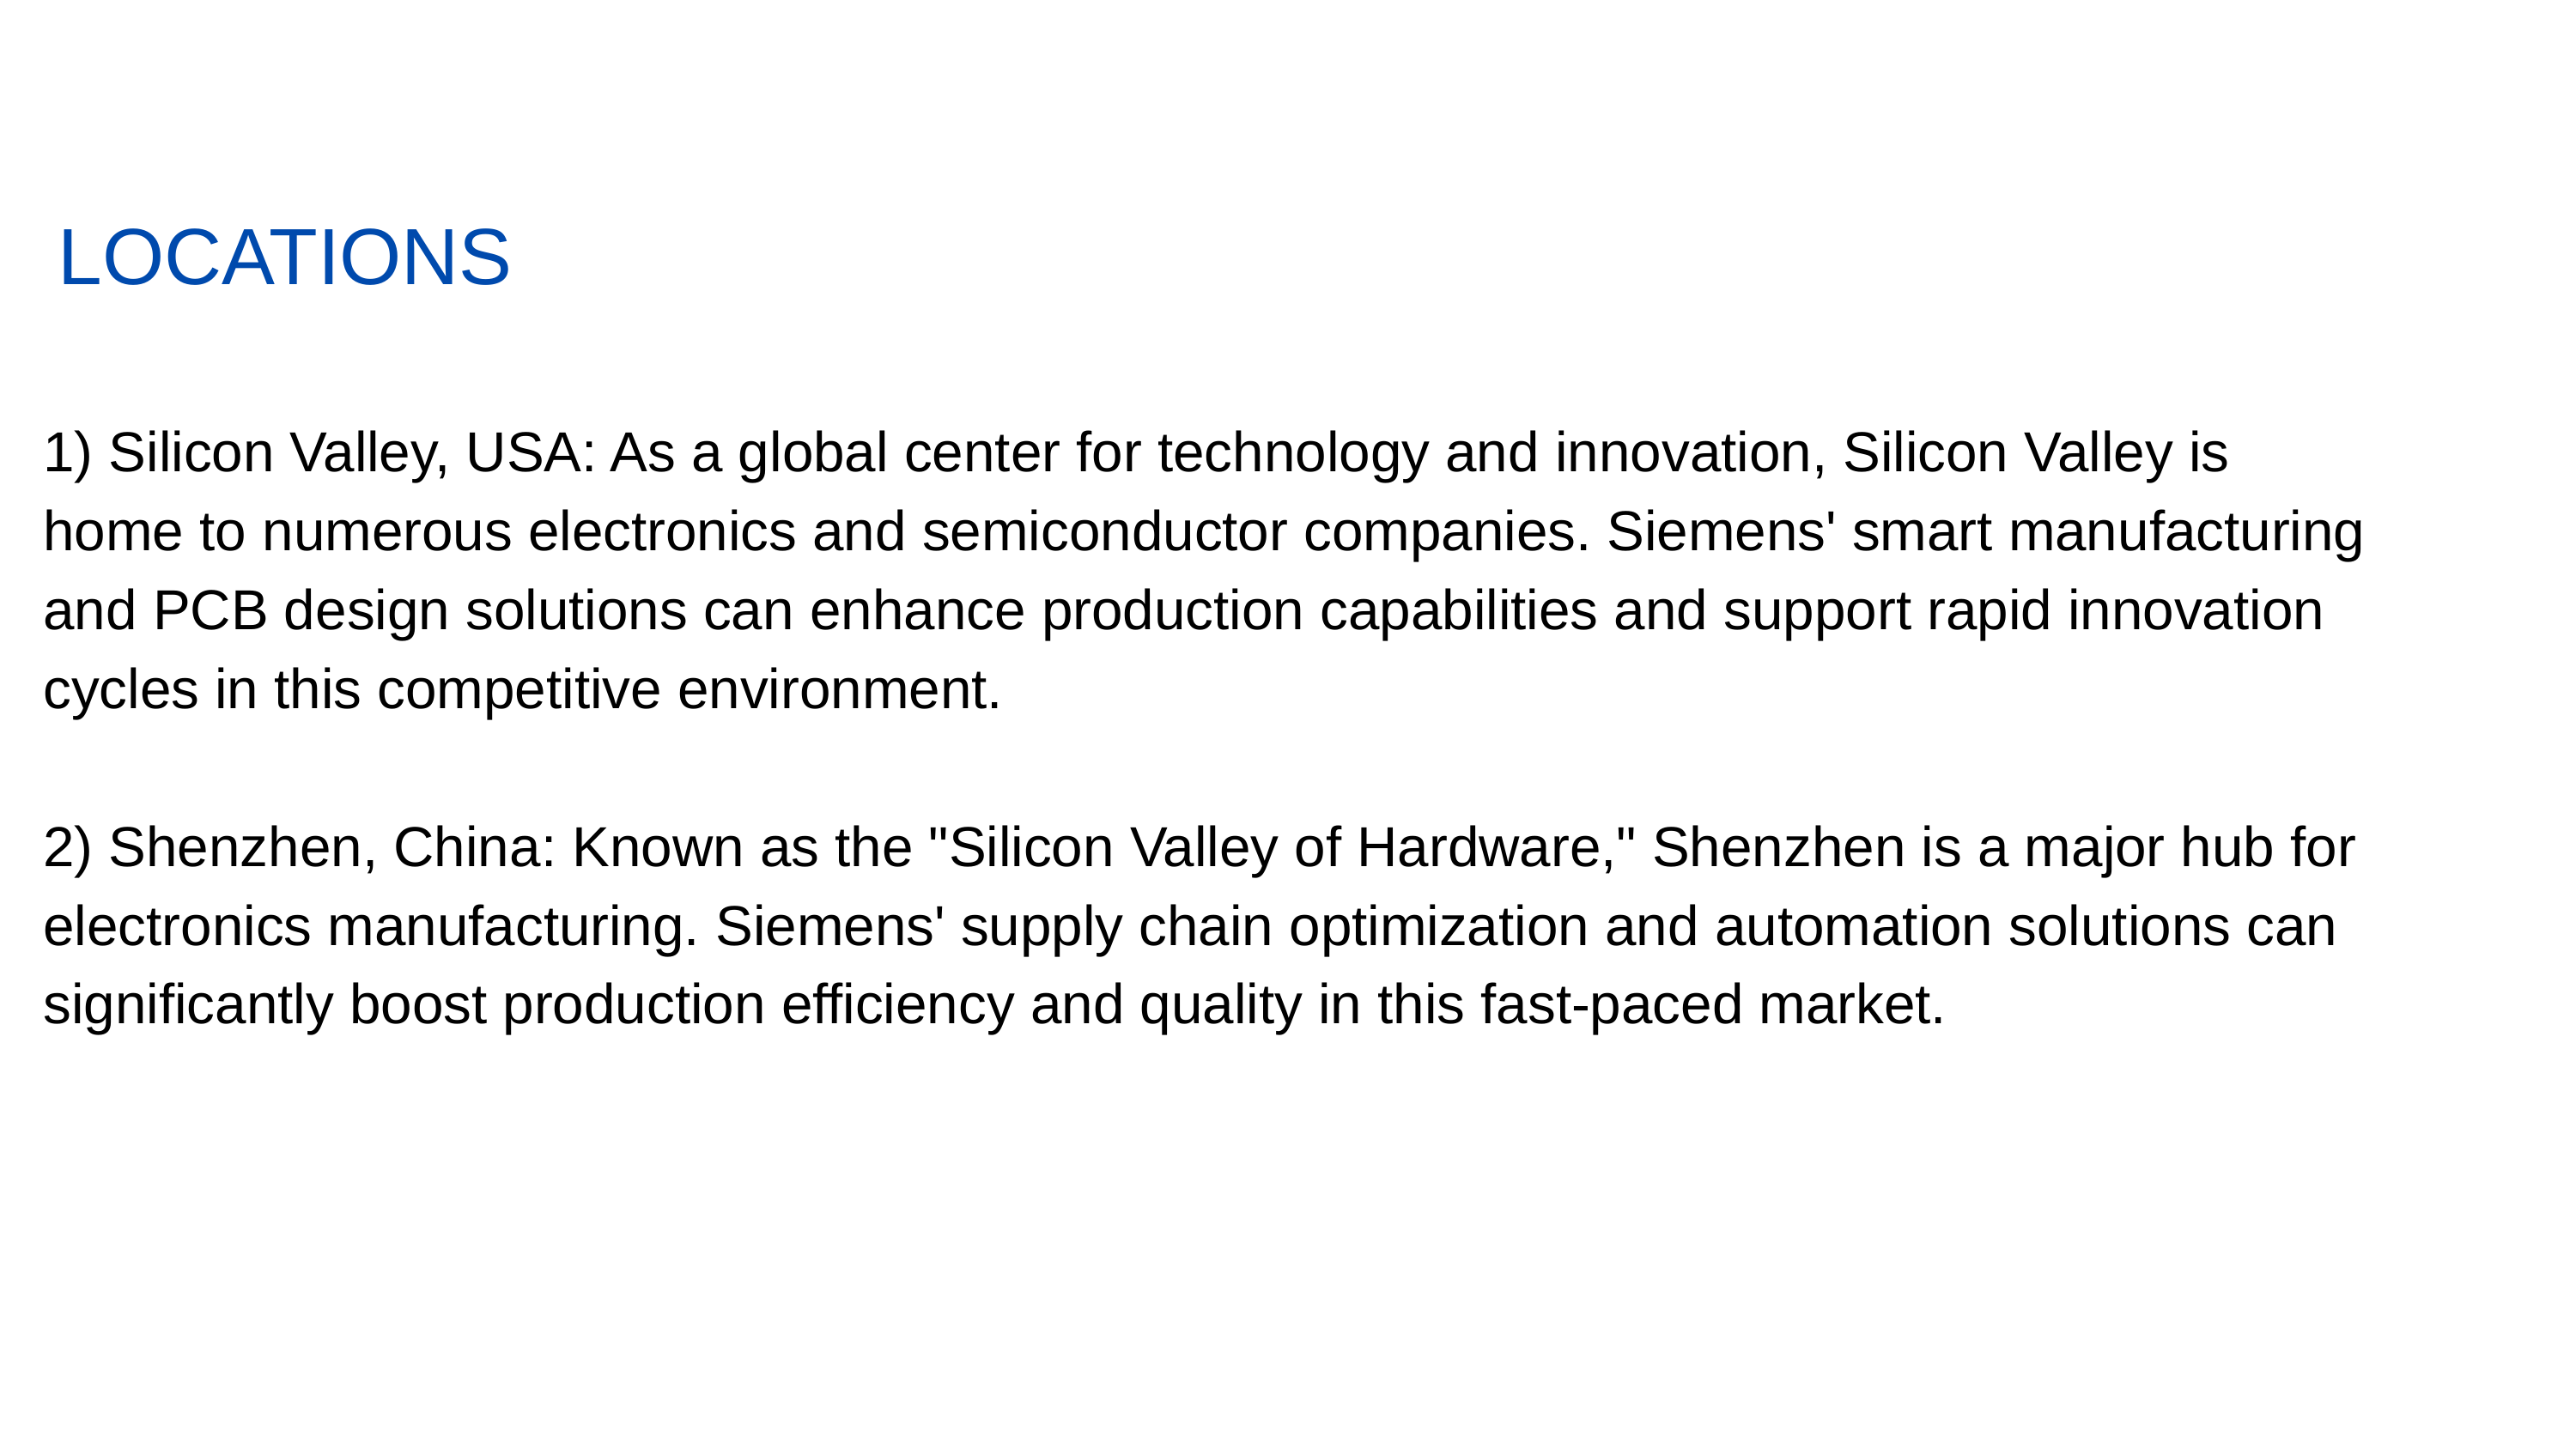

LOCATIONS
1) Silicon Valley, USA: As a global center for technology and innovation, Silicon Valley is home to numerous electronics and semiconductor companies. Siemens' smart manufacturing and PCB design solutions can enhance production capabilities and support rapid innovation cycles in this competitive environment.

2) Shenzhen, China: Known as the "Silicon Valley of Hardware," Shenzhen is a major hub for electronics manufacturing. Siemens' supply chain optimization and automation solutions can significantly boost production efficiency and quality in this fast-paced market.